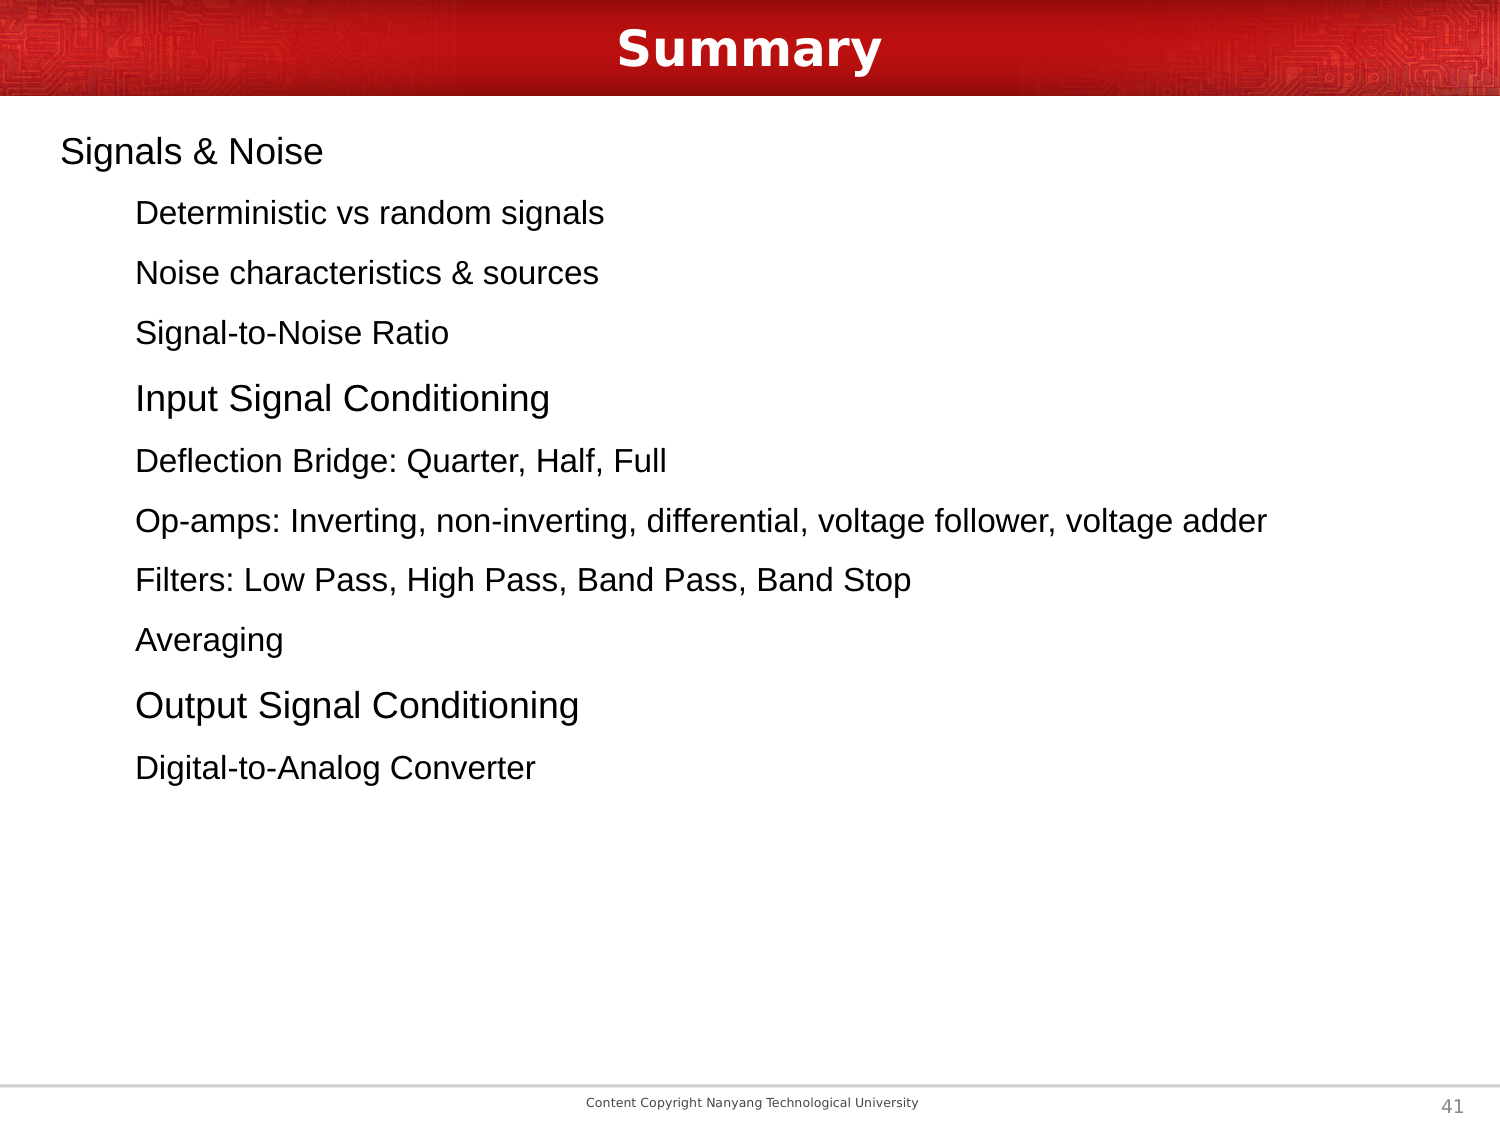

Summary
Signals & Noise
Deterministic vs random signals
Noise characteristics & sources
Signal-to-Noise Ratio
Input Signal Conditioning
Deflection Bridge: Quarter, Half, Full
Op-amps: Inverting, non-inverting, differential, voltage follower, voltage adder
Filters: Low Pass, High Pass, Band Pass, Band Stop
Averaging
Output Signal Conditioning
Digital-to-Analog Converter